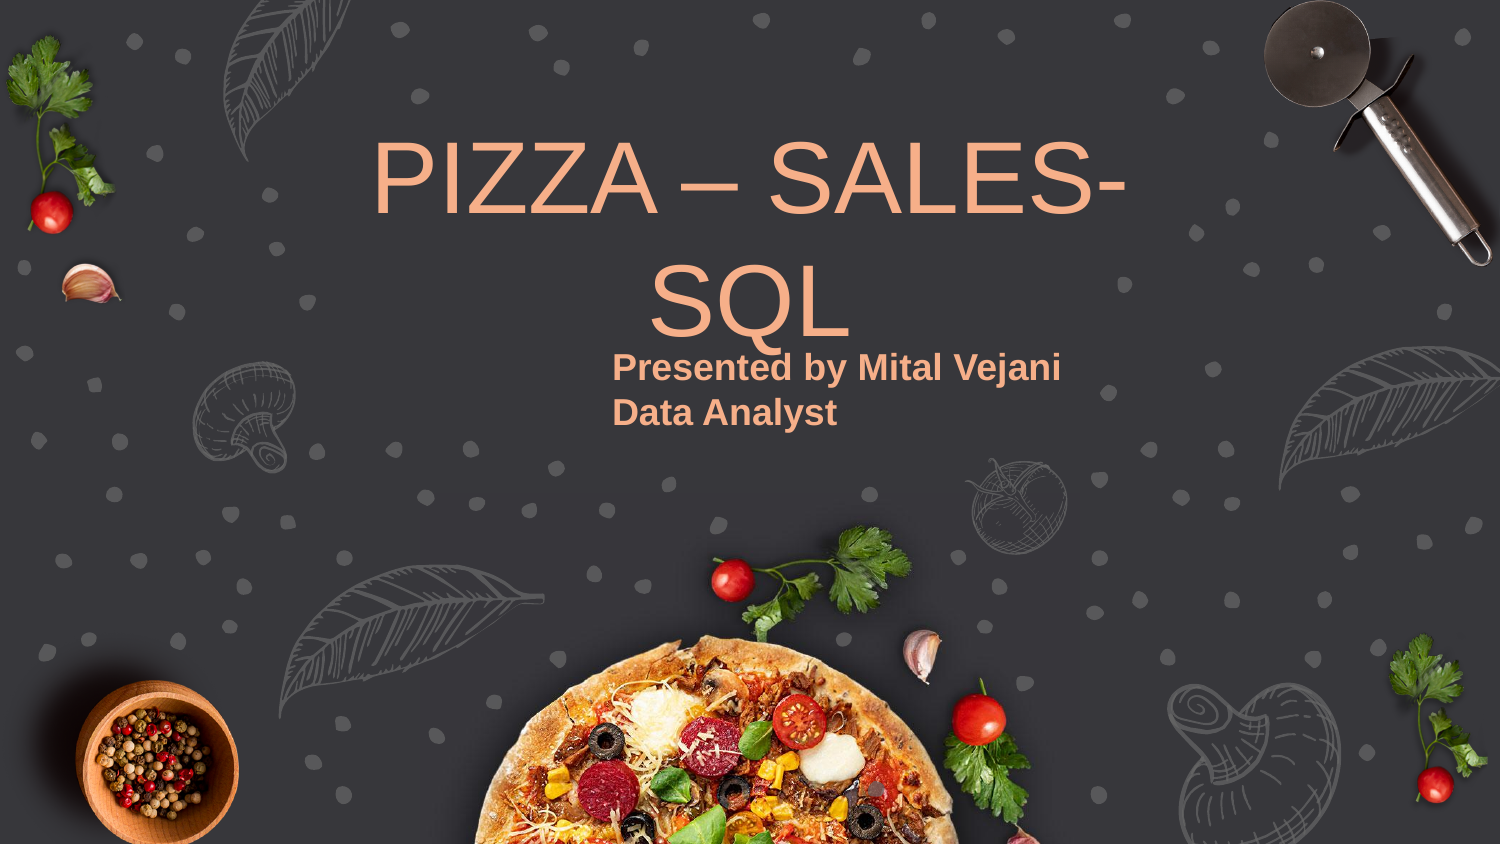

# PIZZA – SALES-SQL
Presented by Mital Vejani
Data Analyst